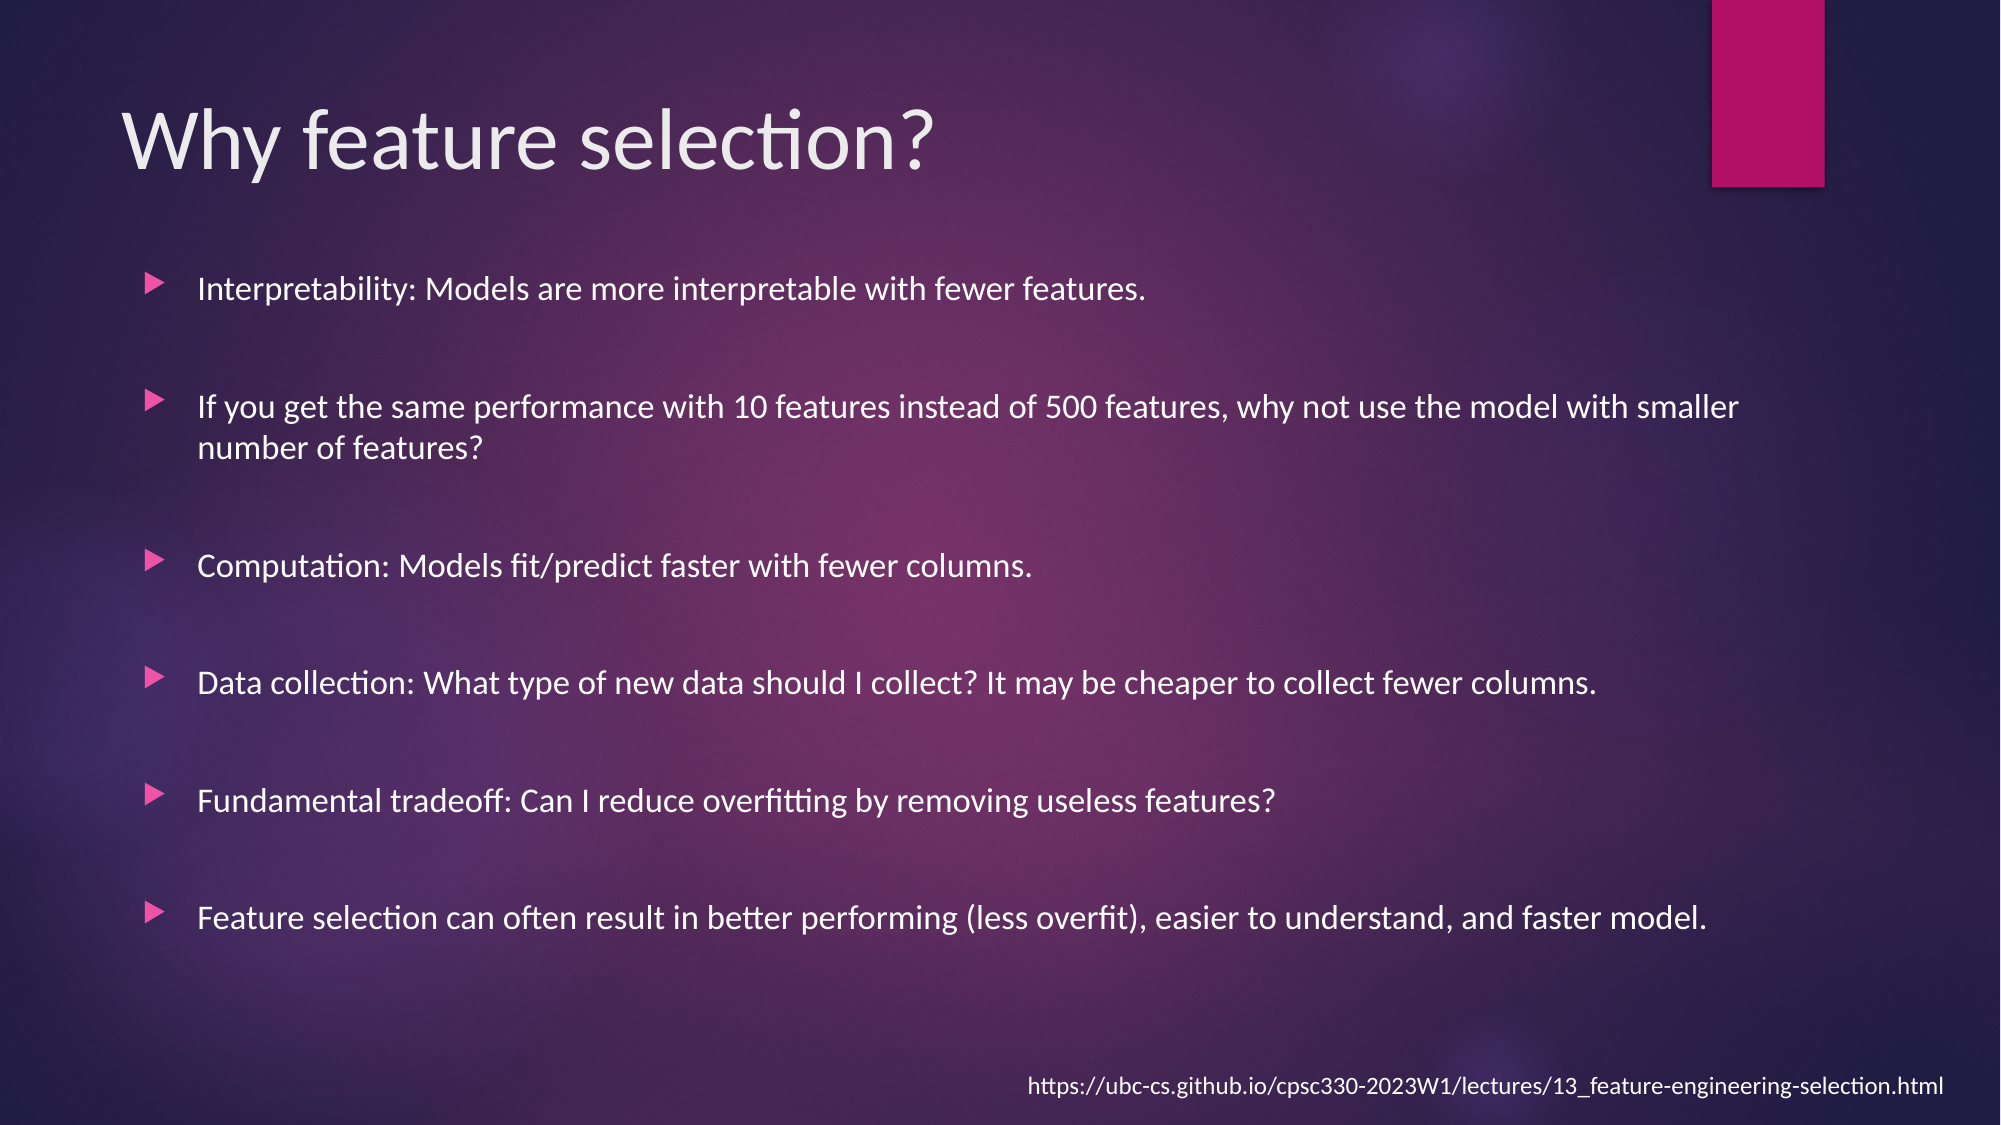

# Why feature selection?
Interpretability: Models are more interpretable with fewer features.

If you get the same performance with 10 features instead of 500 features, why not use the model with smaller number of features?

Computation: Models fit/predict faster with fewer columns.

Data collection: What type of new data should I collect? It may be cheaper to collect fewer columns.

Fundamental tradeoff: Can I reduce overfitting by removing useless features?

Feature selection can often result in better performing (less overfit), easier to understand, and faster model.
https://ubc-cs.github.io/cpsc330-2023W1/lectures/13_feature-engineering-selection.html